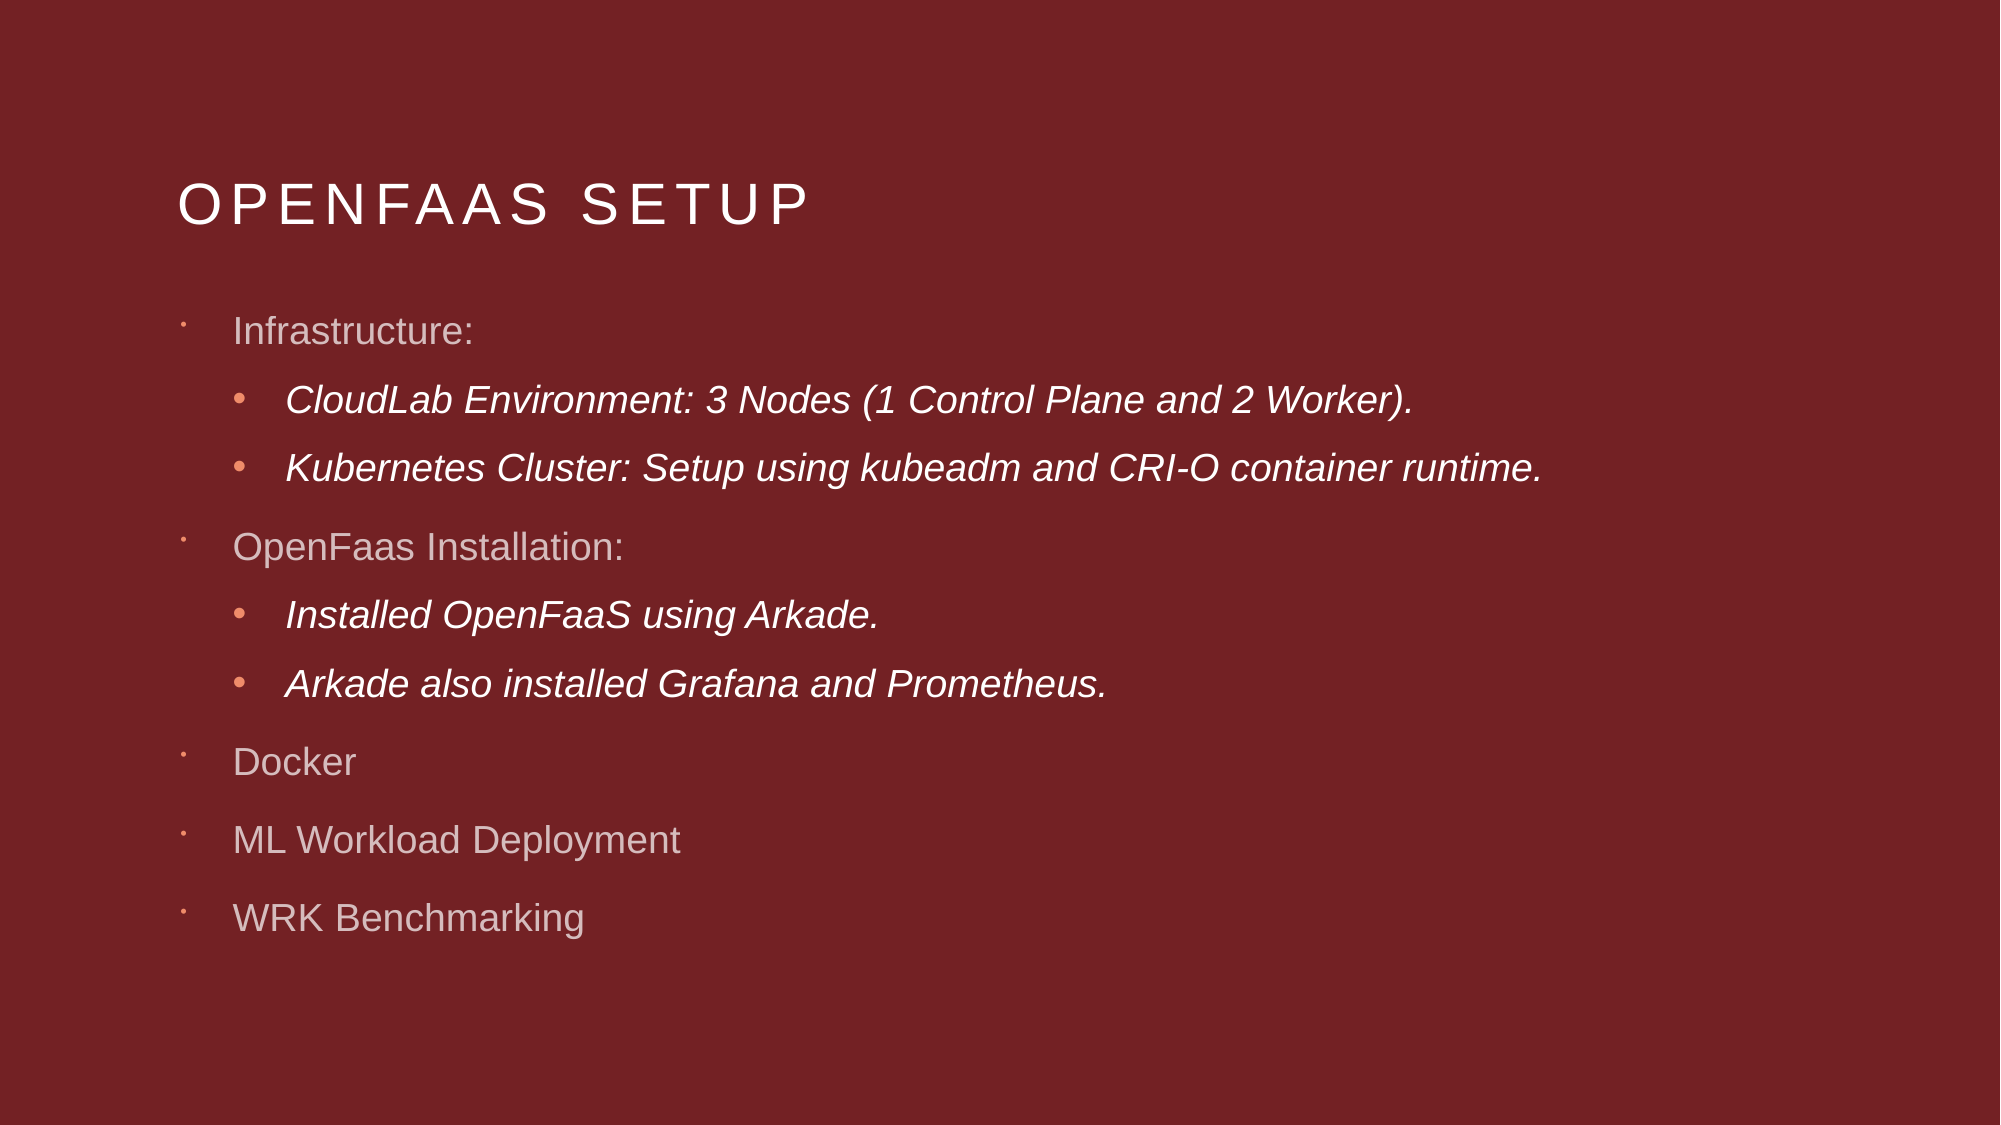

# Openfaas setup
Infrastructure:
CloudLab Environment: 3 Nodes (1 Control Plane and 2 Worker).
Kubernetes Cluster: Setup using kubeadm and CRI-O container runtime.
OpenFaas Installation:
Installed OpenFaaS using Arkade.
Arkade also installed Grafana and Prometheus.
Docker
ML Workload Deployment
WRK Benchmarking